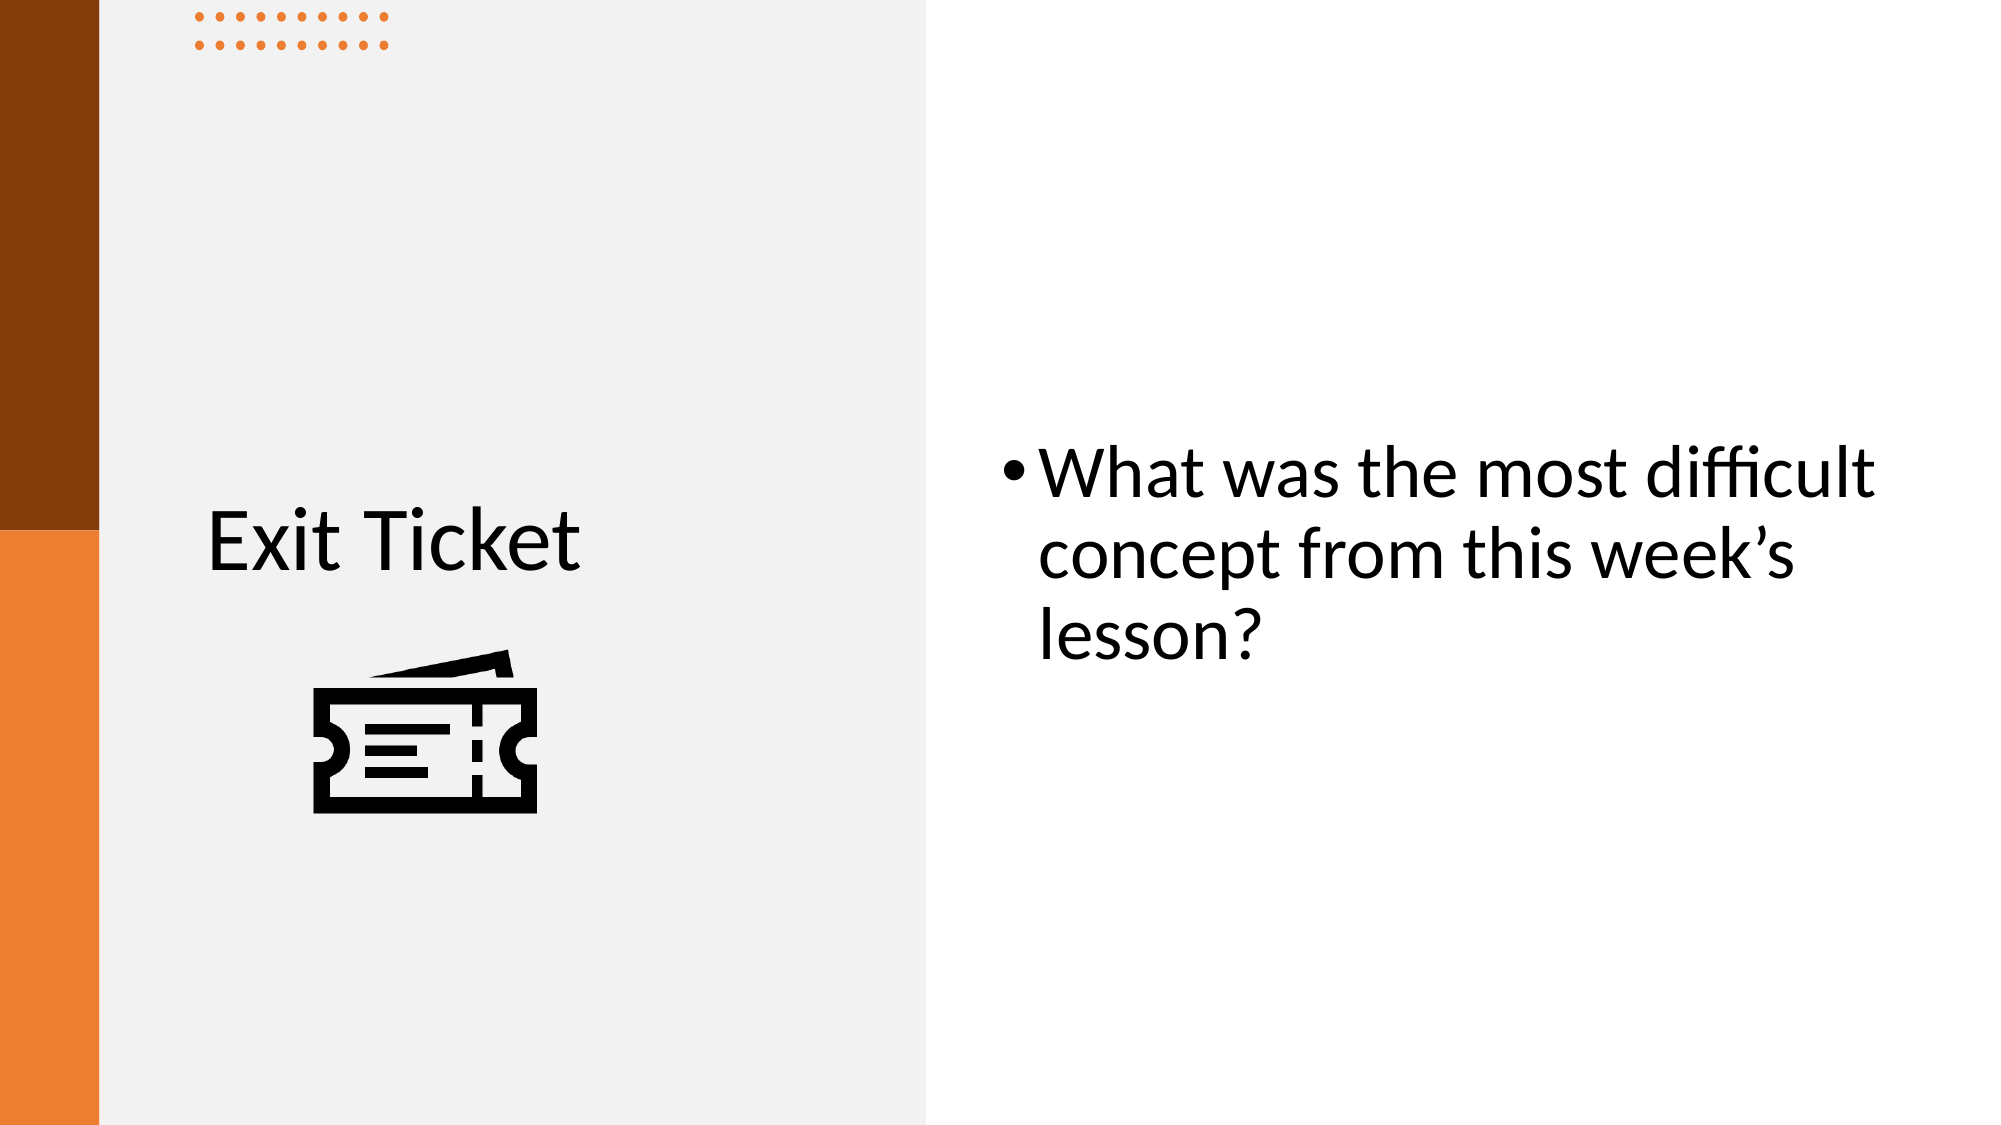

What was the most difficult concept from this week’s lesson?
# Exit Ticket